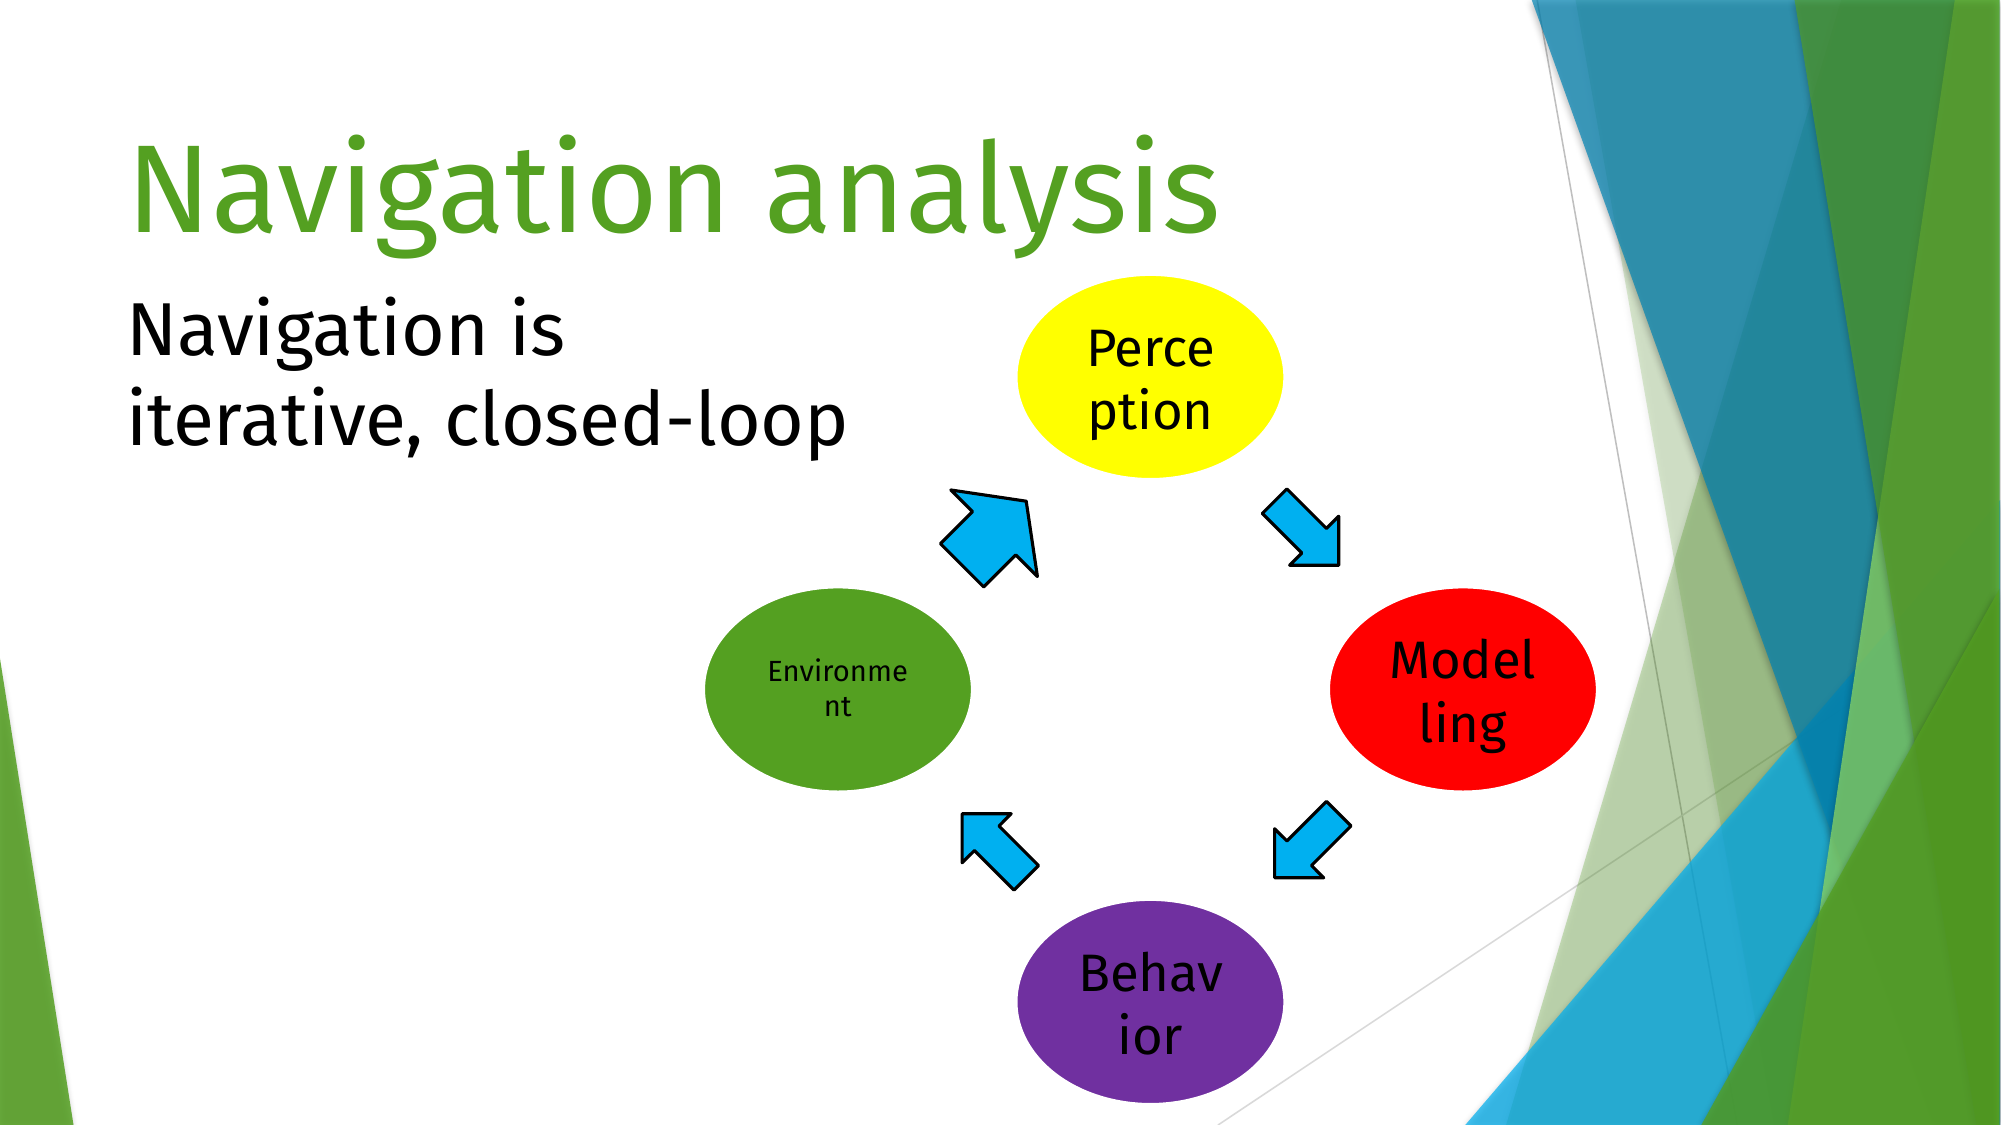

# Navigation analysis
Navigation is iterative, closed-loop
Perception
Modelling
Behavior
Environment